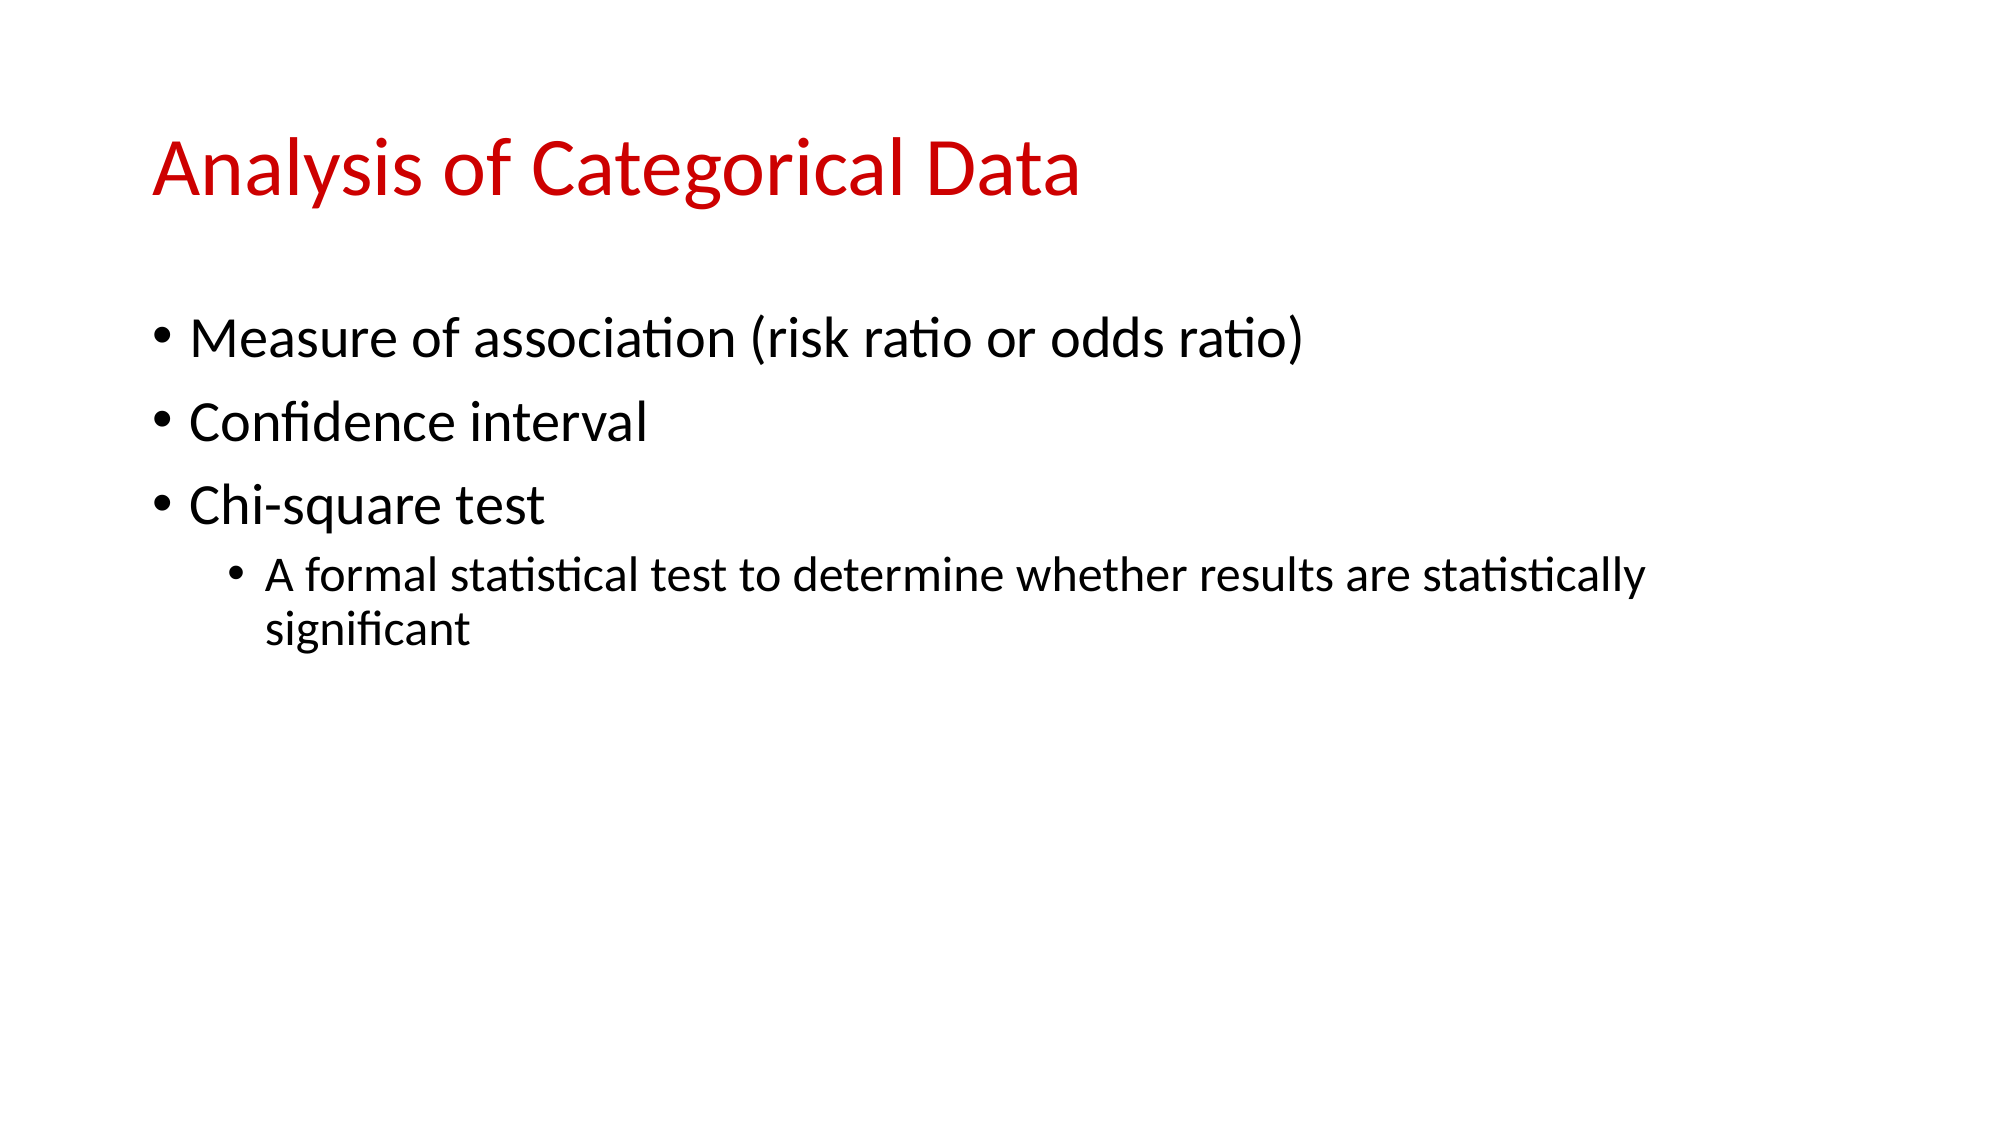

# Analysis of Categorical Data
Measure of association (risk ratio or odds ratio)
Confidence interval
Chi-square test
A formal statistical test to determine whether results are statistically significant